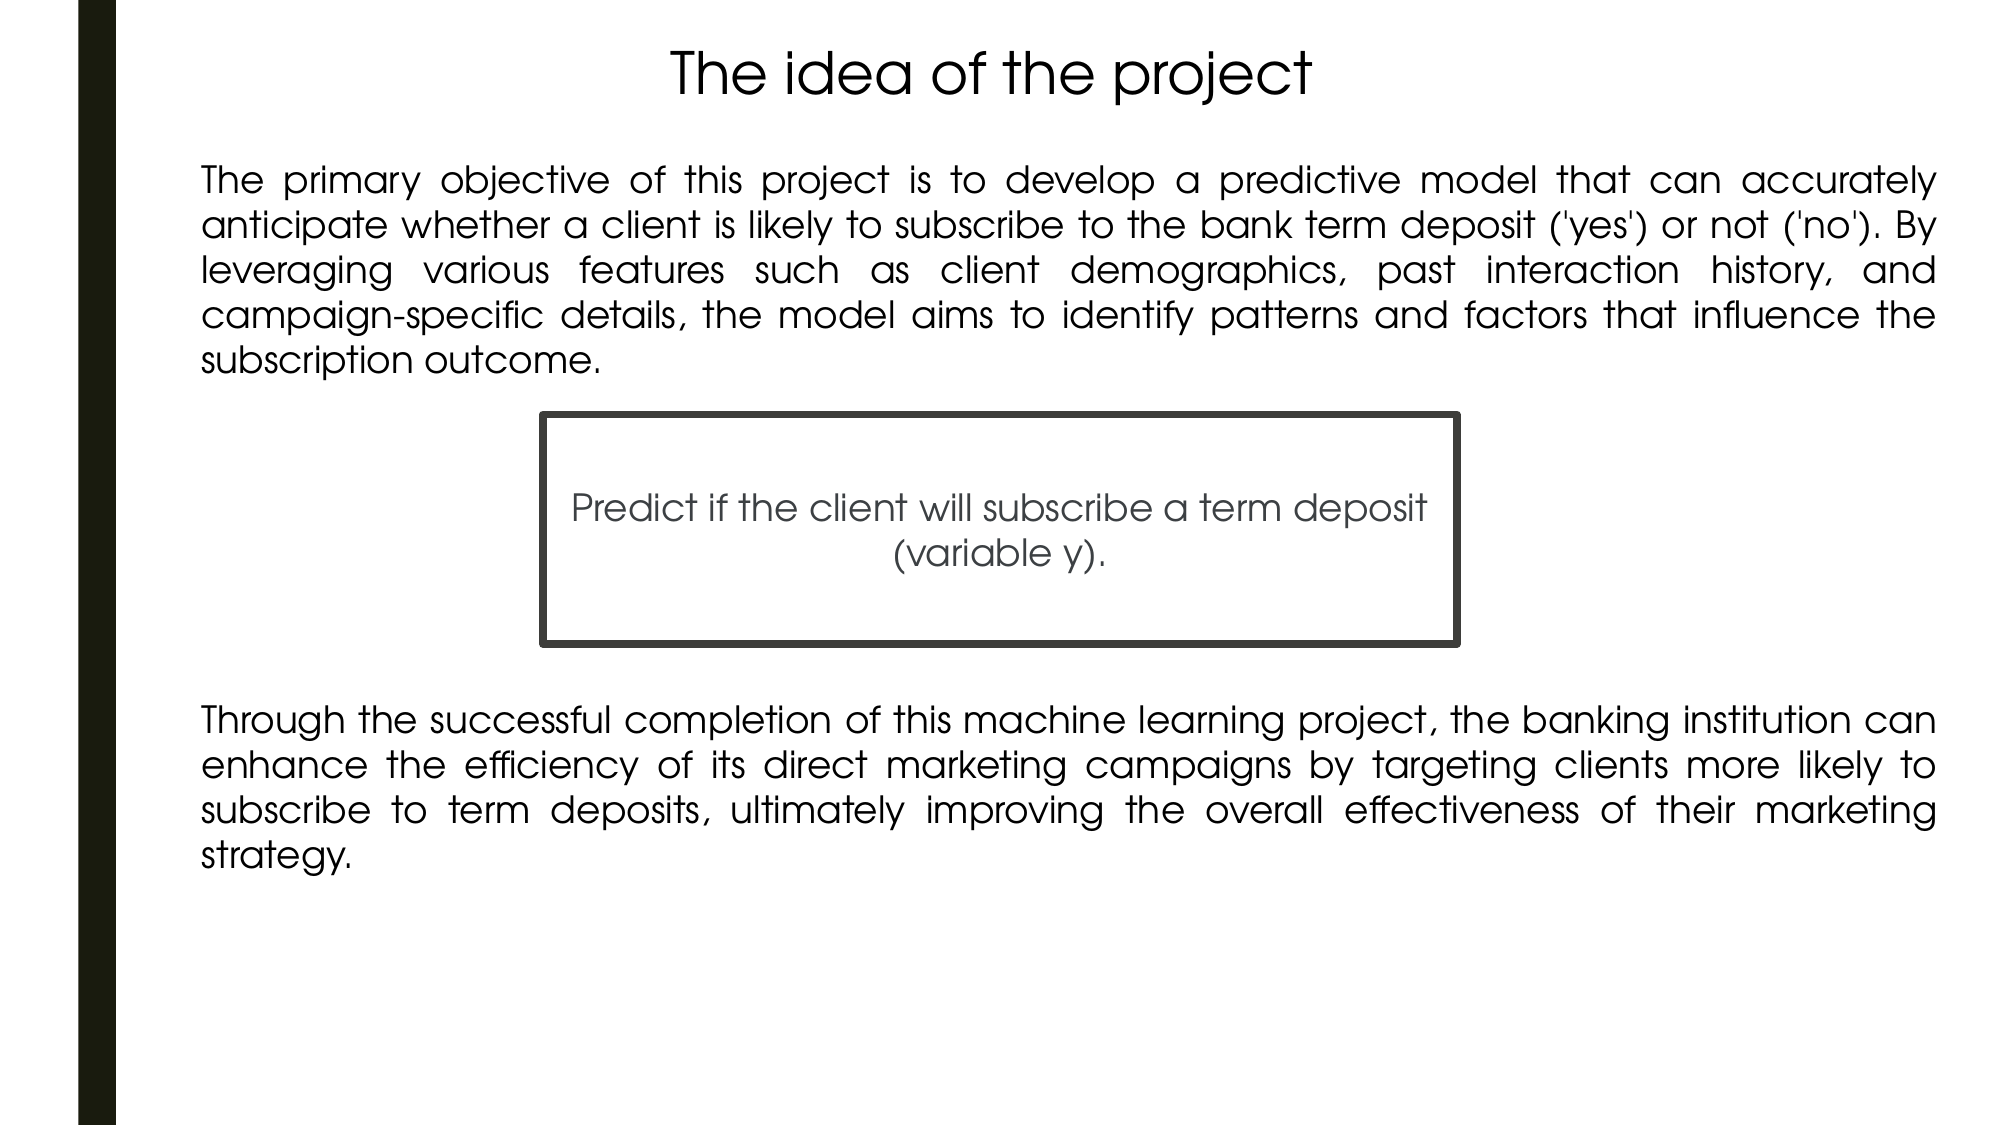

The idea of the project
The primary objective of this project is to develop a predictive model that can accurately anticipate whether a client is likely to subscribe to the bank term deposit ('yes') or not ('no'). By leveraging various features such as client demographics, past interaction history, and campaign-specific details, the model aims to identify patterns and factors that influence the subscription outcome.

Through the successful completion of this machine learning project, the banking institution can enhance the efficiency of its direct marketing campaigns by targeting clients more likely to subscribe to term deposits, ultimately improving the overall effectiveness of their marketing strategy.
Predict if the client will subscribe a term deposit (variable y).